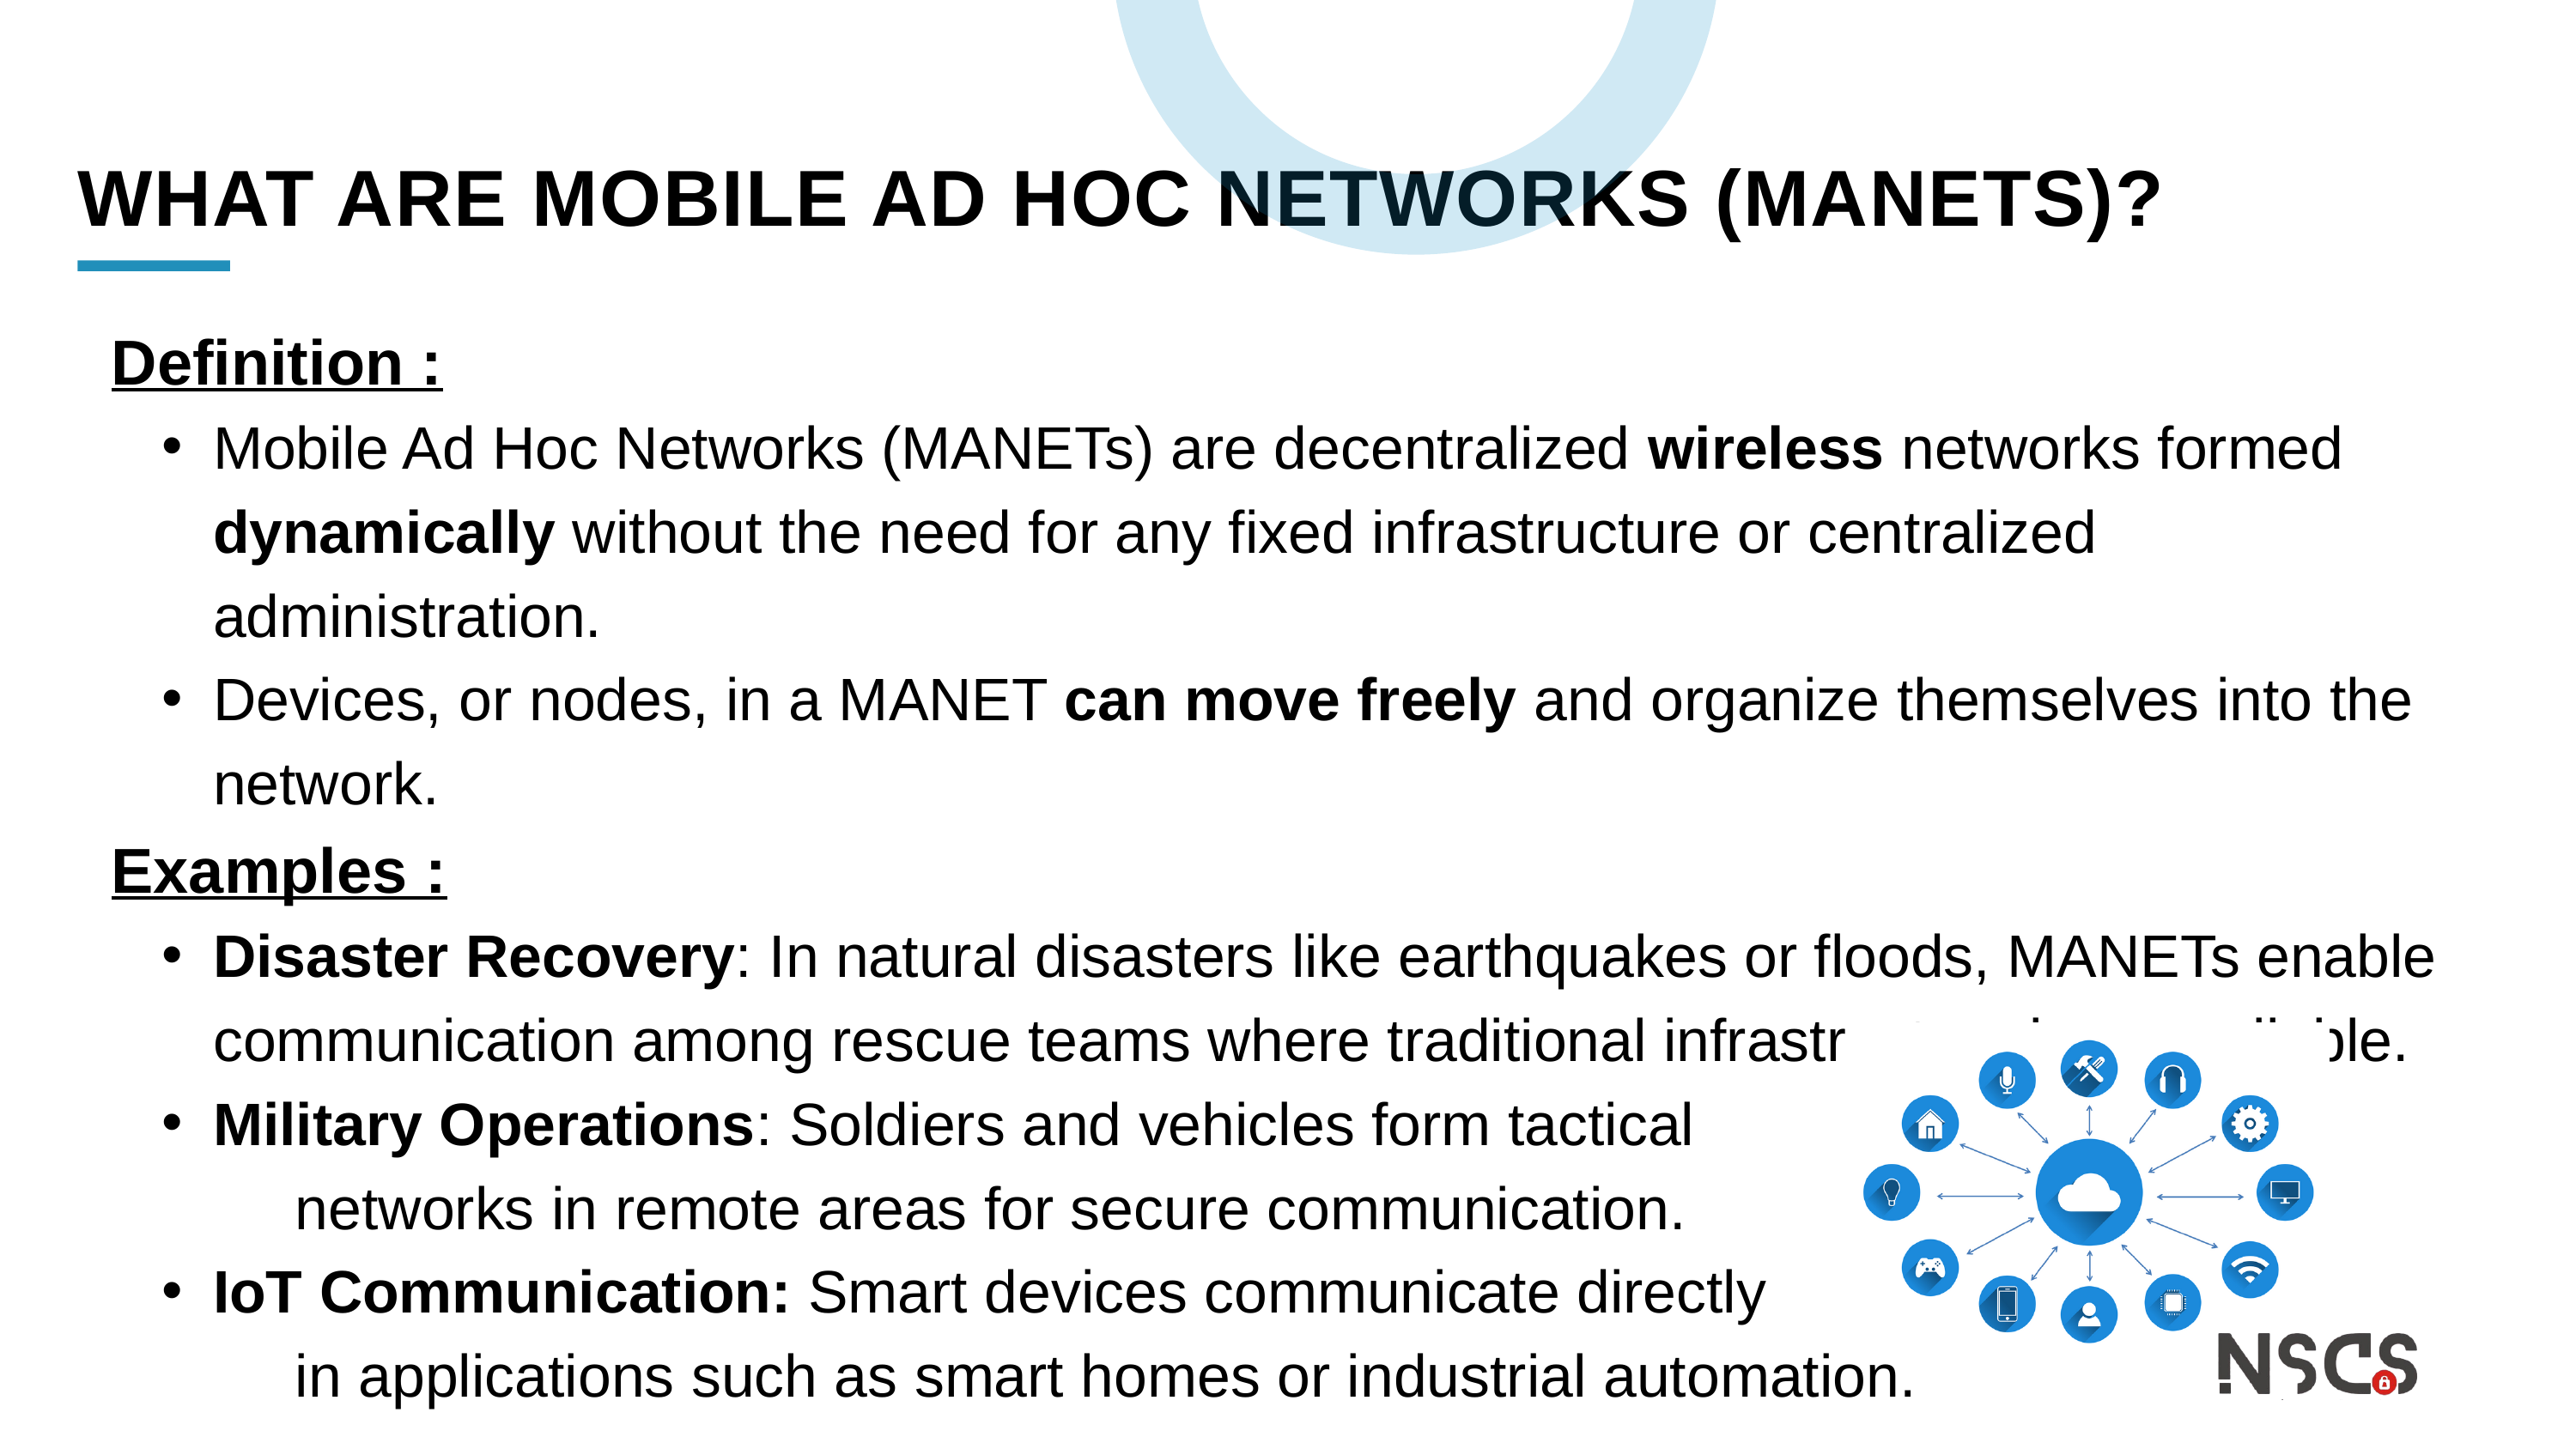

WHAT ARE MOBILE AD HOC NETWORKS (MANETS)?

Definition :
Mobile Ad Hoc Networks (MANETs) are decentralized wireless networks formed dynamically without the need for any fixed infrastructure or centralized administration.
Devices, or nodes, in a MANET can move freely and organize themselves into the network.
Examples :
Disaster Recovery: In natural disasters like earthquakes or floods, MANETs enable communication among rescue teams where traditional infrastructure is unavailable.
Military Operations: Soldiers and vehicles form tactical
           networks in remote areas for secure communication.
IoT Communication: Smart devices communicate directly
           in applications such as smart homes or industrial automation.